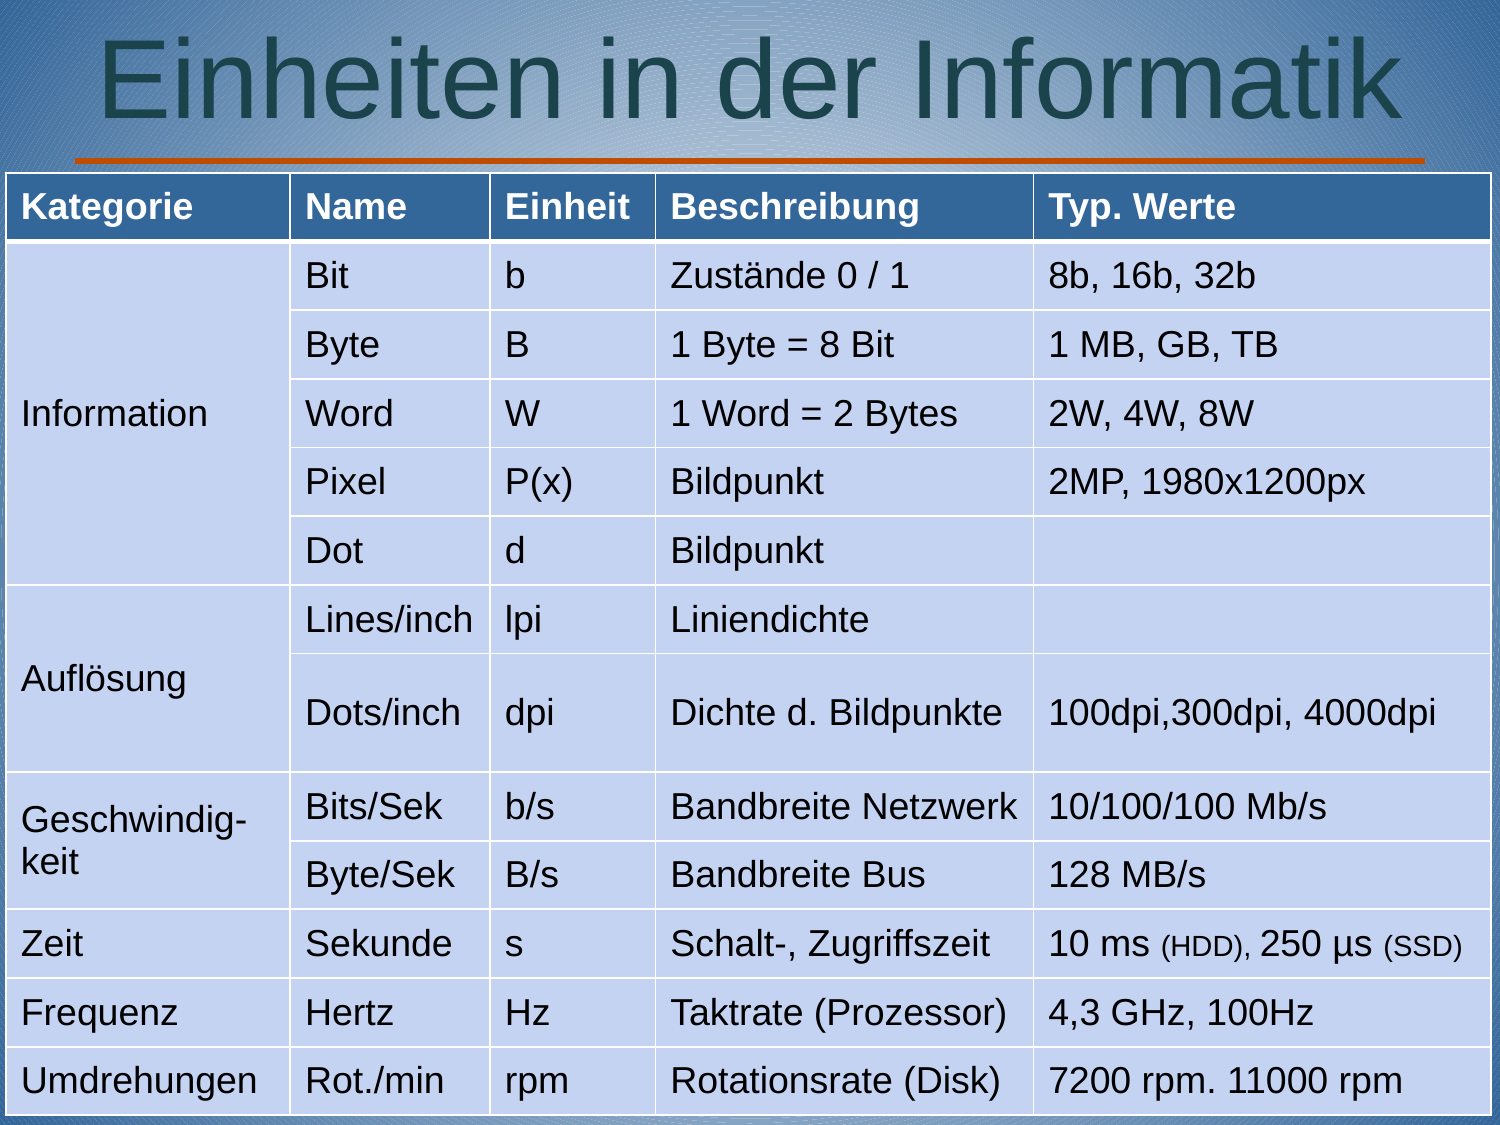

# Einheiten in der Informatik
| Kategorie | Name | Einheit | Beschreibung | Typ. Werte |
| --- | --- | --- | --- | --- |
| Information | Bit | b | Zustände 0 / 1 | 8b, 16b, 32b |
|  | Byte | B | 1 Byte = 8 Bit | 1 MB, GB, TB |
|  | Word | W | 1 Word = 2 Bytes | 2W, 4W, 8W |
|  | Pixel | P(x) | Bildpunkt | 2MP, 1980x1200px |
|  | Dot | d | Bildpunkt |  |
| Auflösung | Lines/inch | lpi | Liniendichte |  |
|  | Dots/inch | dpi | Dichte d. Bildpunkte | 100dpi,300dpi, 4000dpi |
| Geschwindig-keit | Bits/Sek | b/s | Bandbreite Netzwerk | 10/100/100 Mb/s |
|  | Byte/Sek | B/s | Bandbreite Bus | 128 MB/s |
| Zeit | Sekunde | s | Schalt-, Zugriffszeit | 10 ms (HDD), 250 µs (SSD) |
| Frequenz | Hertz | Hz | Taktrate (Prozessor) | 4,3 GHz, 100Hz |
| Umdrehungen | Rot./min | rpm | Rotationsrate (Disk) | 7200 rpm. 11000 rpm |